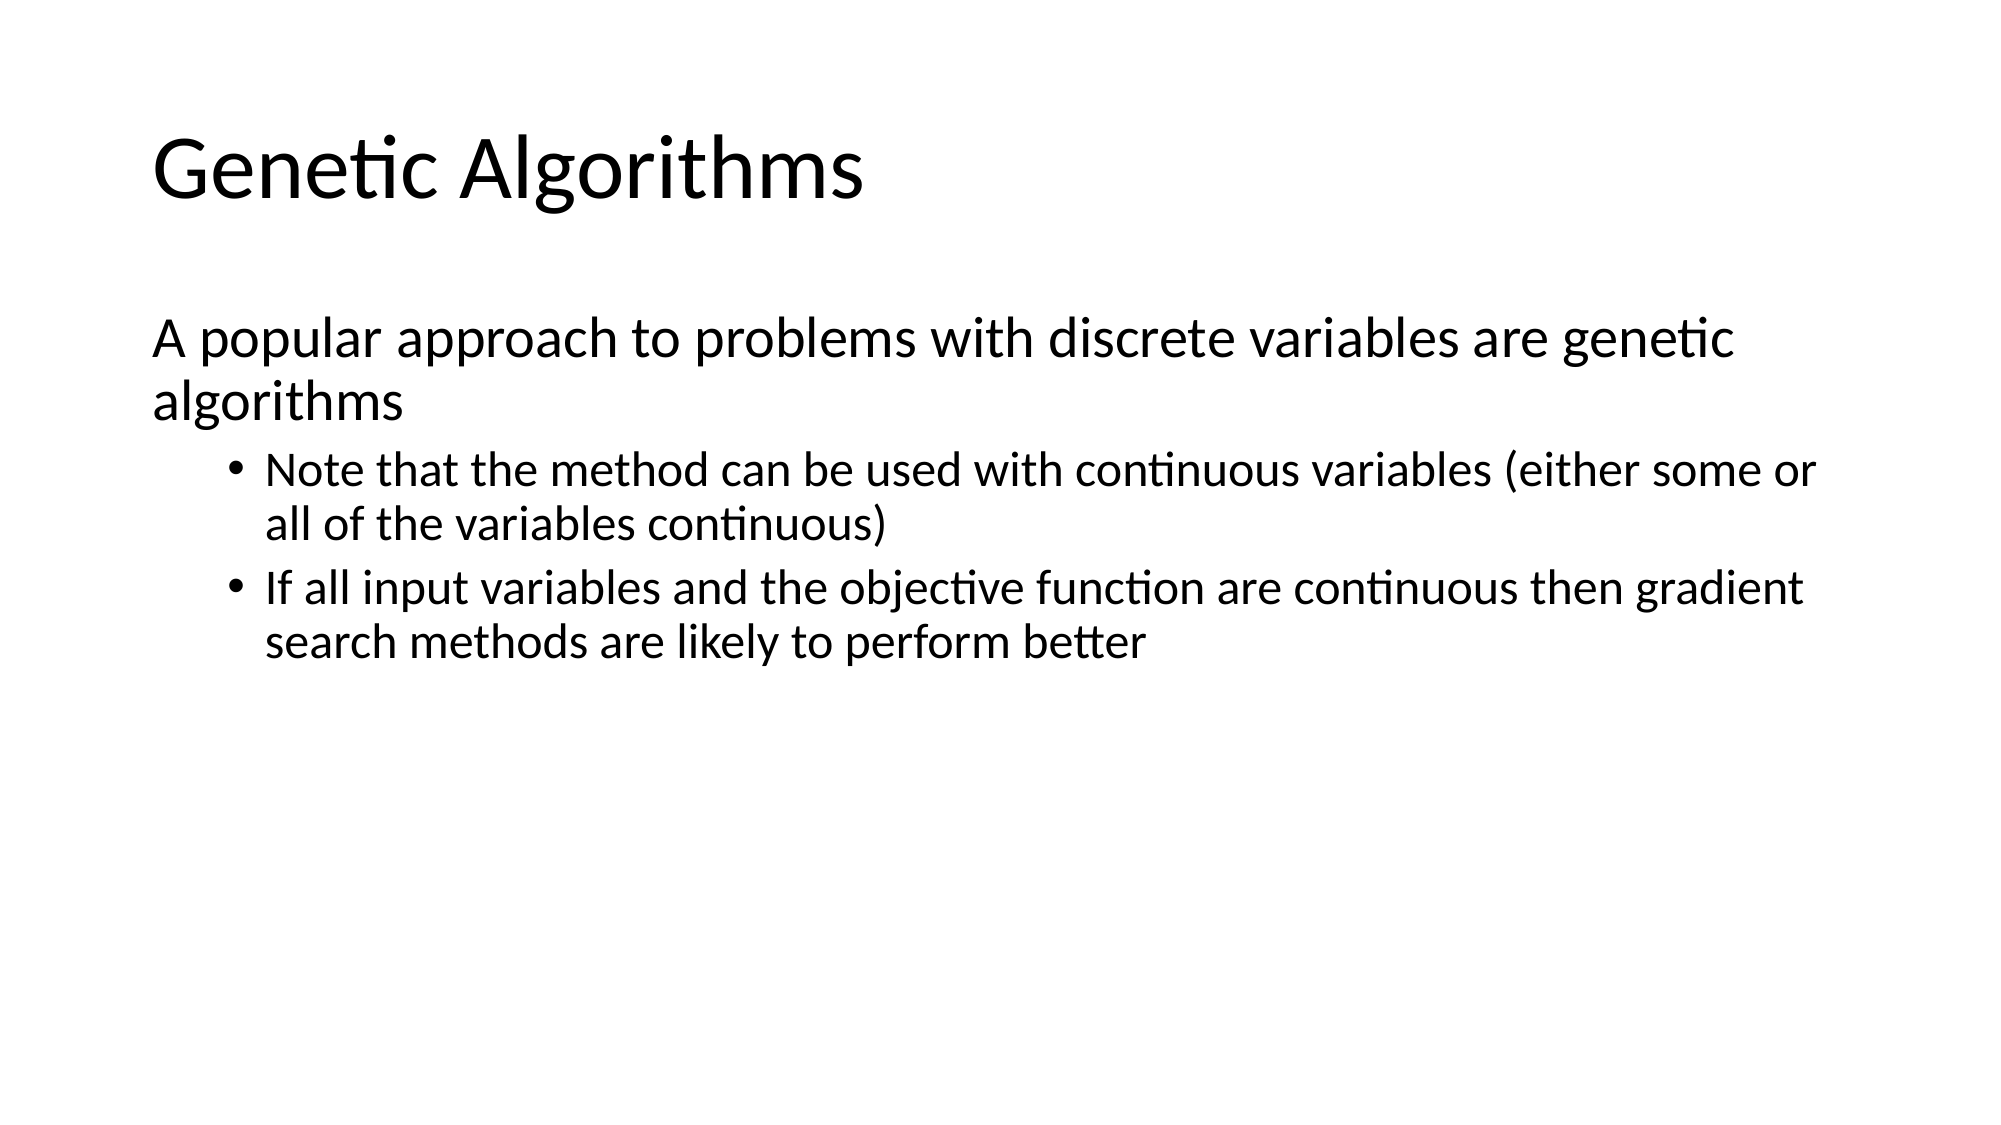

# Genetic Algorithms
A popular approach to problems with discrete variables are genetic algorithms
Note that the method can be used with continuous variables (either some or all of the variables continuous)
If all input variables and the objective function are continuous then gradient search methods are likely to perform better